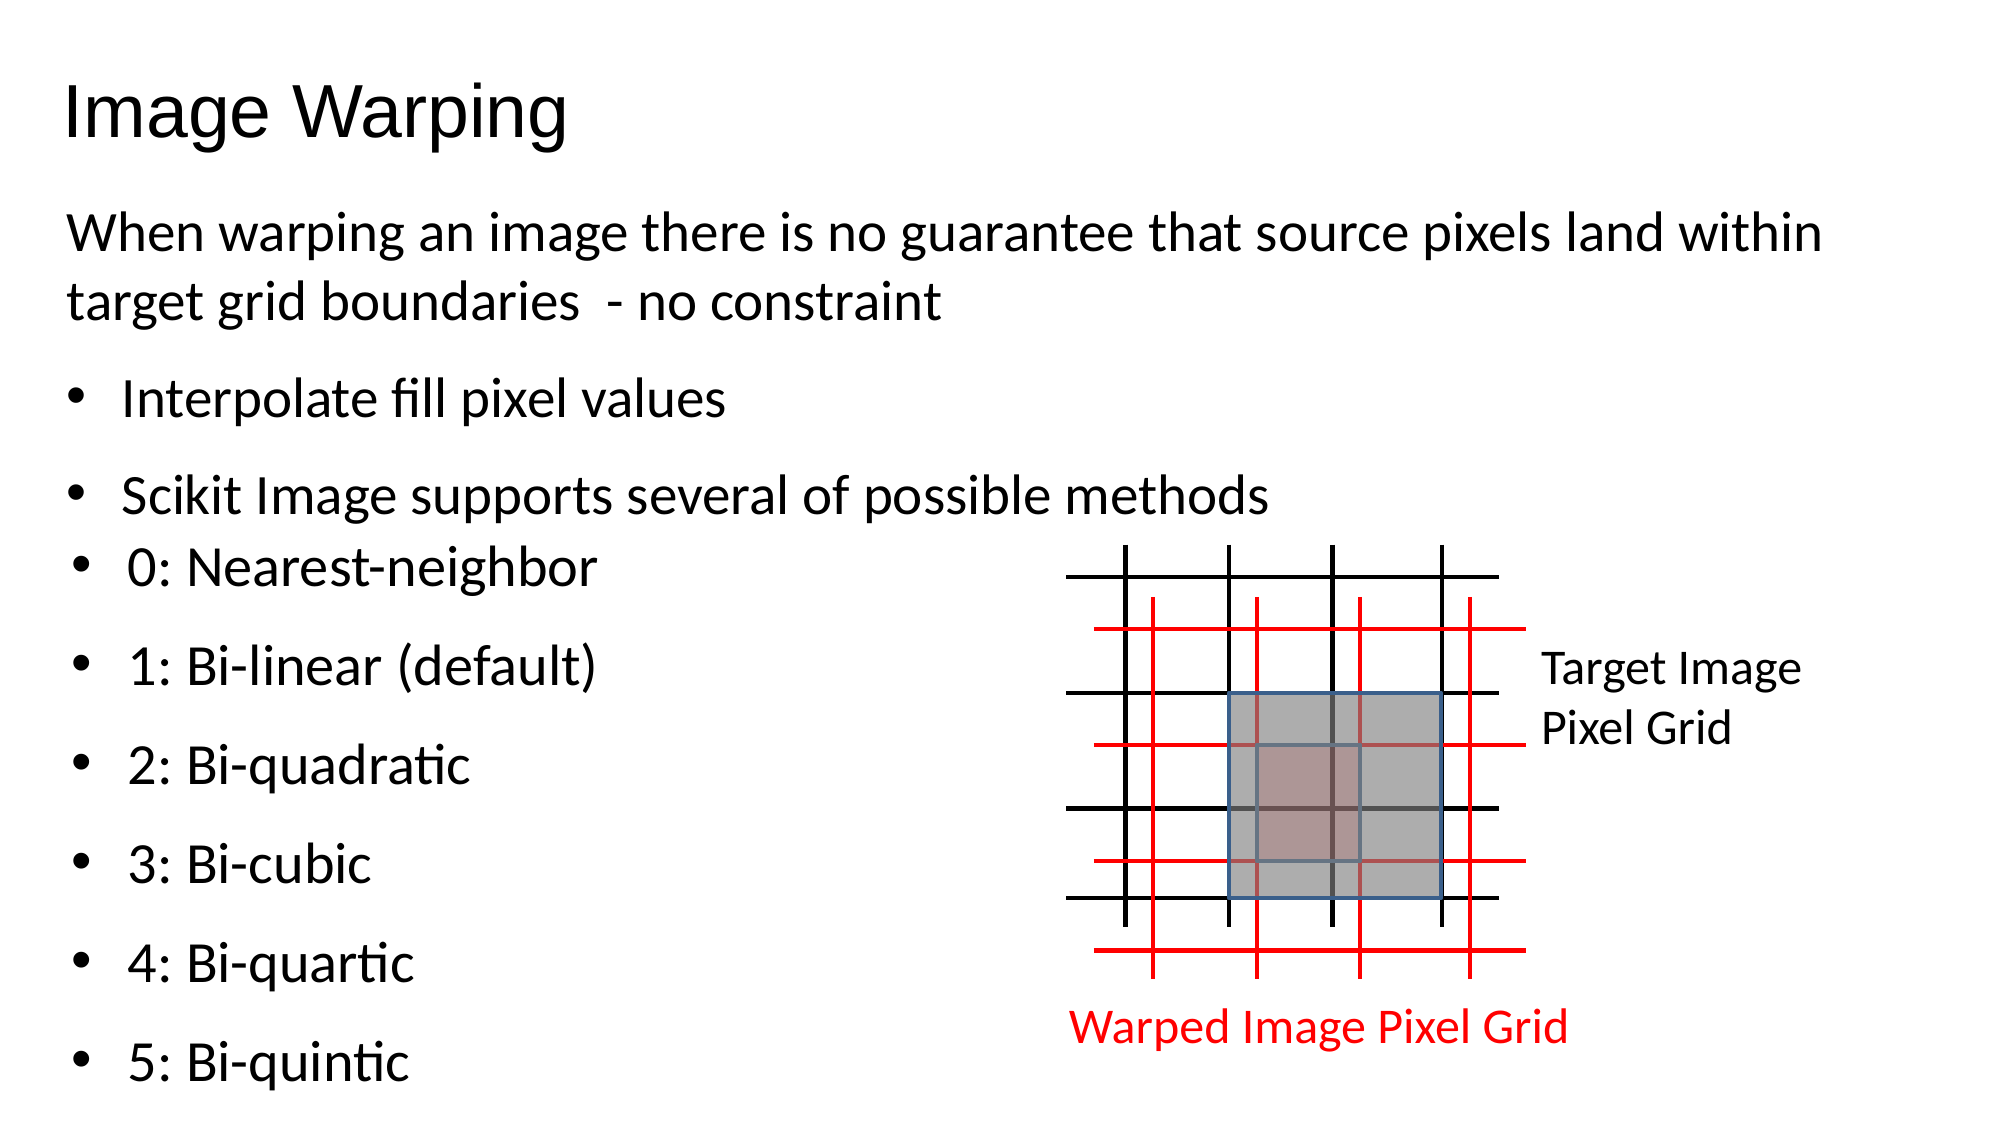

# Image Warping
When warping an image there is no guarantee that source pixels land within target grid boundaries  - no constraint
Interpolate fill pixel values
Scikit Image supports several of possible methods
0: Nearest-neighbor
1: Bi-linear (default)
2: Bi-quadratic
3: Bi-cubic
4: Bi-quartic
5: Bi-quintic
Target Image
Pixel Grid

Warped Image Pixel Grid